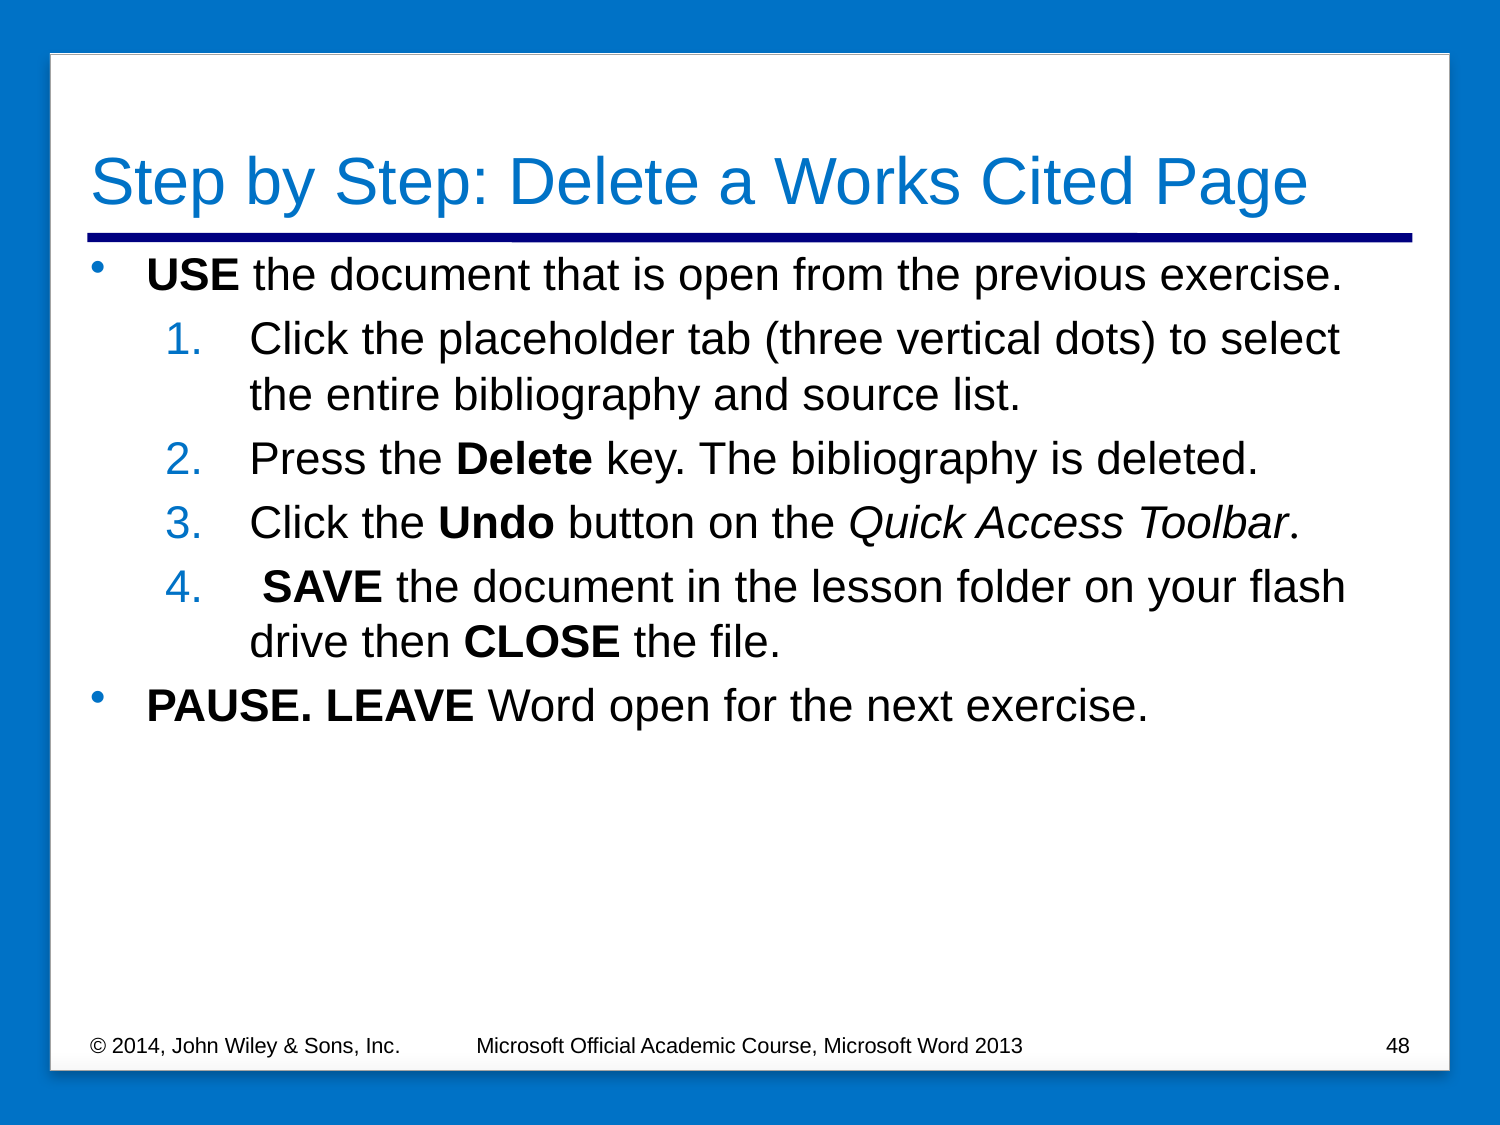

# Step by Step: Delete a Works Cited Page
USE the document that is open from the previous exercise.
Click the placeholder tab (three vertical dots) to select the entire bibliography and source list.
Press the Delete key. The bibliography is deleted.
Click the Undo button on the Quick Access Toolbar.
 SAVE the document in the lesson folder on your flash drive then CLOSE the file.
PAUSE. LEAVE Word open for the next exercise.
© 2014, John Wiley & Sons, Inc.
Microsoft Official Academic Course, Microsoft Word 2013
48